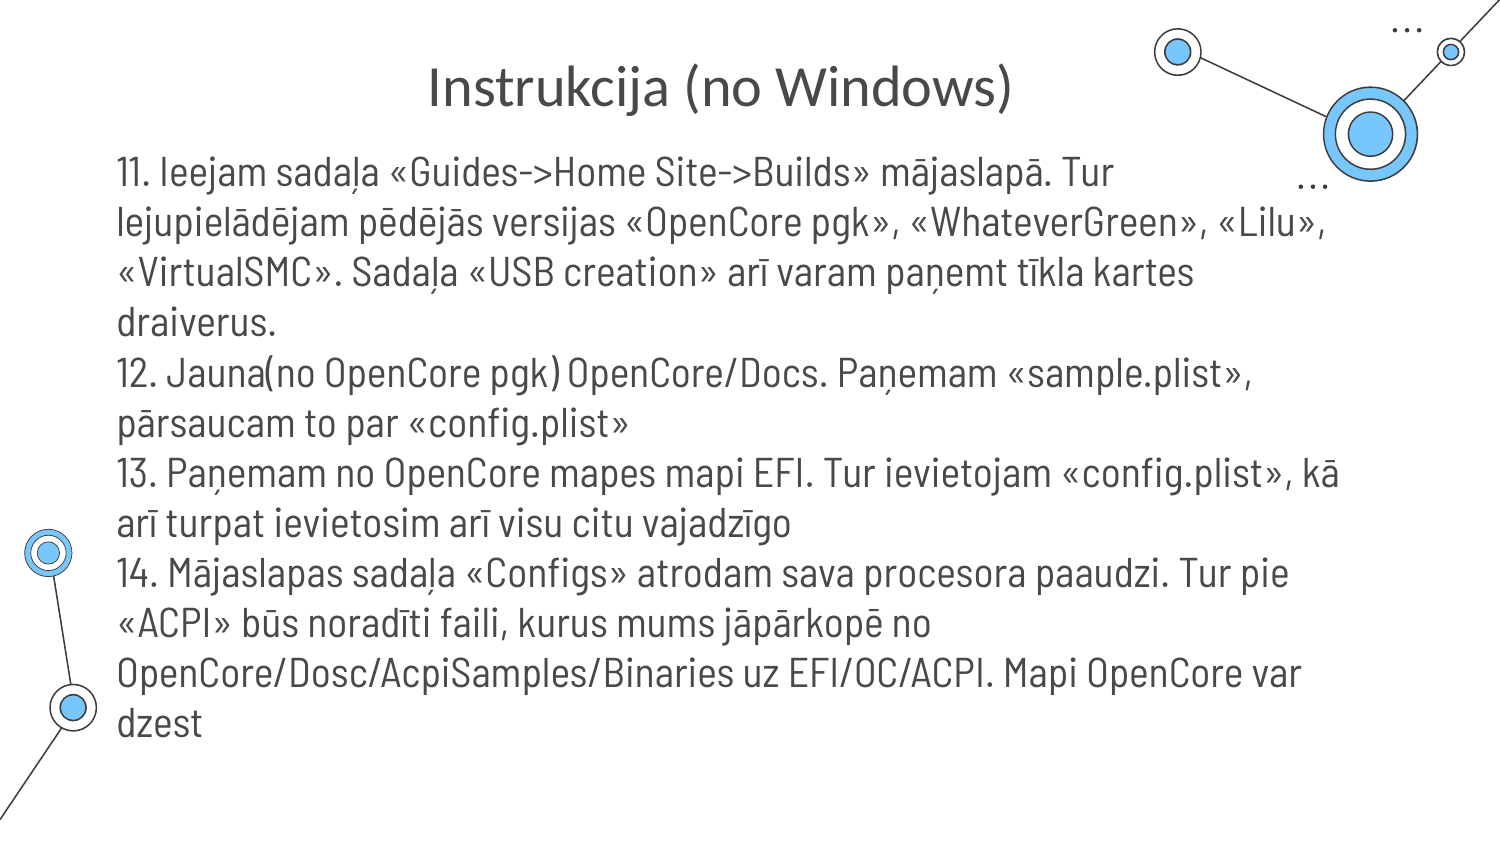

# Instrukcija (no Windows)
11. Ieejam sadaļa «Guides->Home Site->Builds» mājaslapā. Tur lejupielādējam pēdējās versijas «OpenCore pgk», «WhateverGreen», «Lilu», «VirtualSMC». Sadaļa «USB creation» arī varam paņemt tīkla kartes draiverus.
12. Jauna(no OpenCore pgk) OpenCore/Docs. Paņemam «sample.plist», pārsaucam to par «config.plist»
13. Paņemam no OpenCore mapes mapi EFI. Tur ievietojam «config.plist», kā arī turpat ievietosim arī visu citu vajadzīgo
14. Mājaslapas sadaļa «Configs» atrodam sava procesora paaudzi. Tur pie «ACPI» būs noradīti faili, kurus mums jāpārkopē no OpenCore/Dosc/AcpiSamples/Binaries uz EFI/OC/ACPI. Mapi OpenCore var dzest